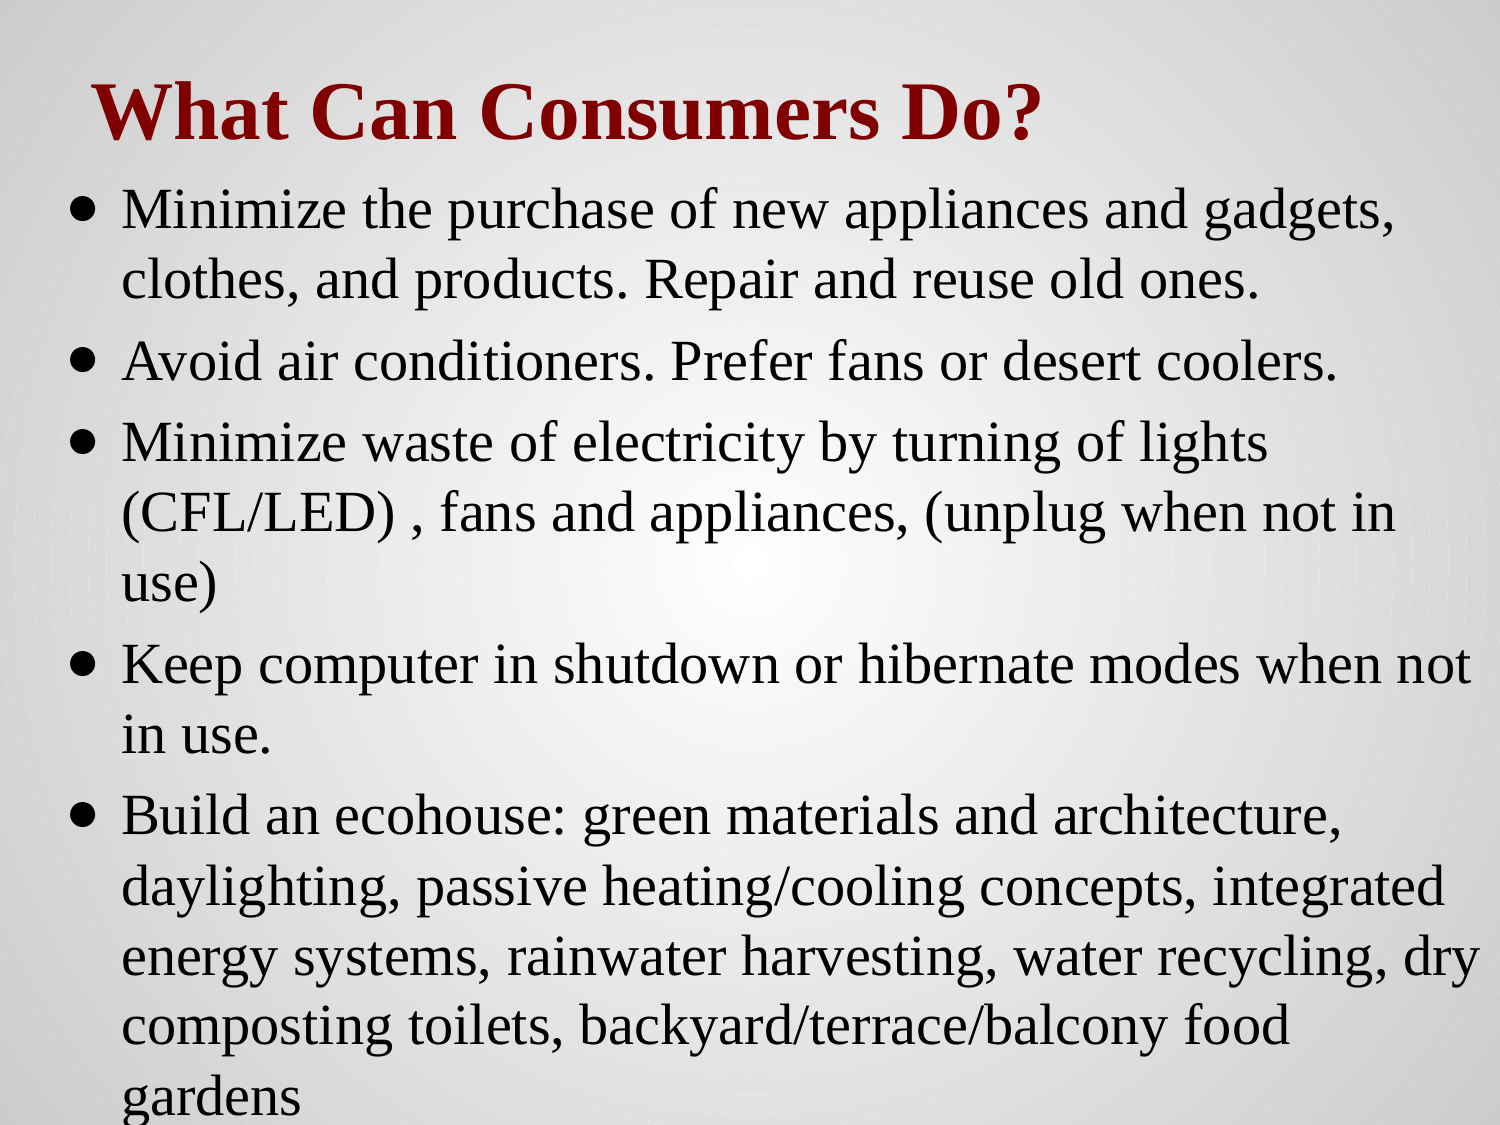

# What Can Consumers Do?
Minimize the purchase of new appliances and gadgets, clothes, and products. Repair and reuse old ones.
Avoid air conditioners. Prefer fans or desert coolers.
Minimize waste of electricity by turning of lights (CFL/LED) , fans and appliances, (unplug when not in use)
Keep computer in shutdown or hibernate modes when not in use.
Build an ecohouse: green materials and architecture, daylighting, passive heating/cooling concepts, integrated energy systems, rainwater harvesting, water recycling, dry composting toilets, backyard/terrace/balcony food gardens